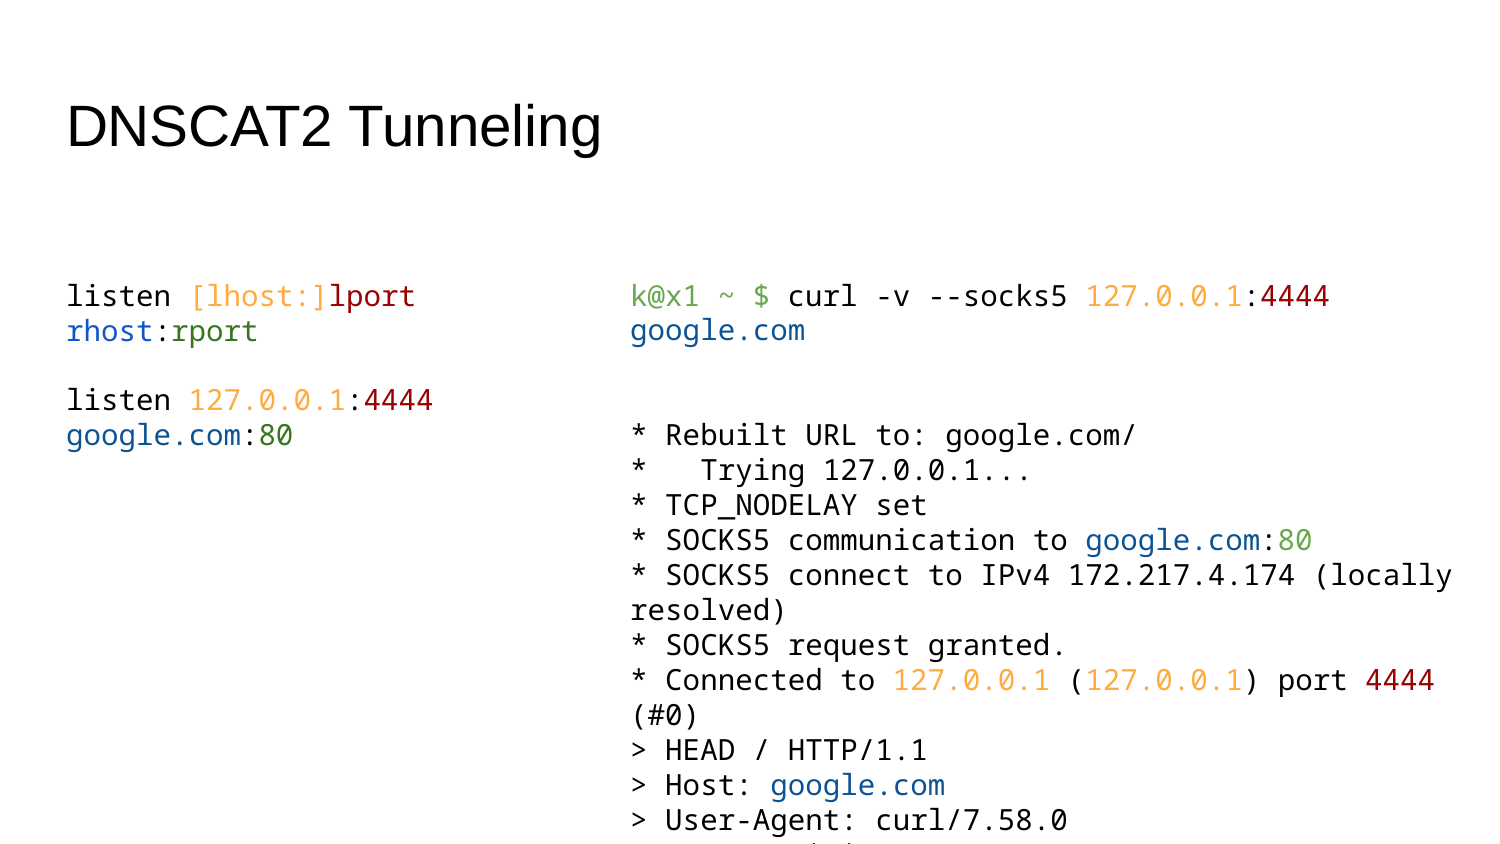

# DNSCAT2 Tunneling
listen [lhost:]lport rhost:rport

listen 127.0.0.1:4444 google.com:80

k@x1 ~ $ curl -v --socks5 127.0.0.1:4444 google.com
* Rebuilt URL to: google.com/
*   Trying 127.0.0.1...
* TCP_NODELAY set
* SOCKS5 communication to google.com:80
* SOCKS5 connect to IPv4 172.217.4.174 (locally resolved)
* SOCKS5 request granted.
* Connected to 127.0.0.1 (127.0.0.1) port 4444 (#0)
> HEAD / HTTP/1.1
> Host: google.com
> User-Agent: curl/7.58.0
> Accept: */*